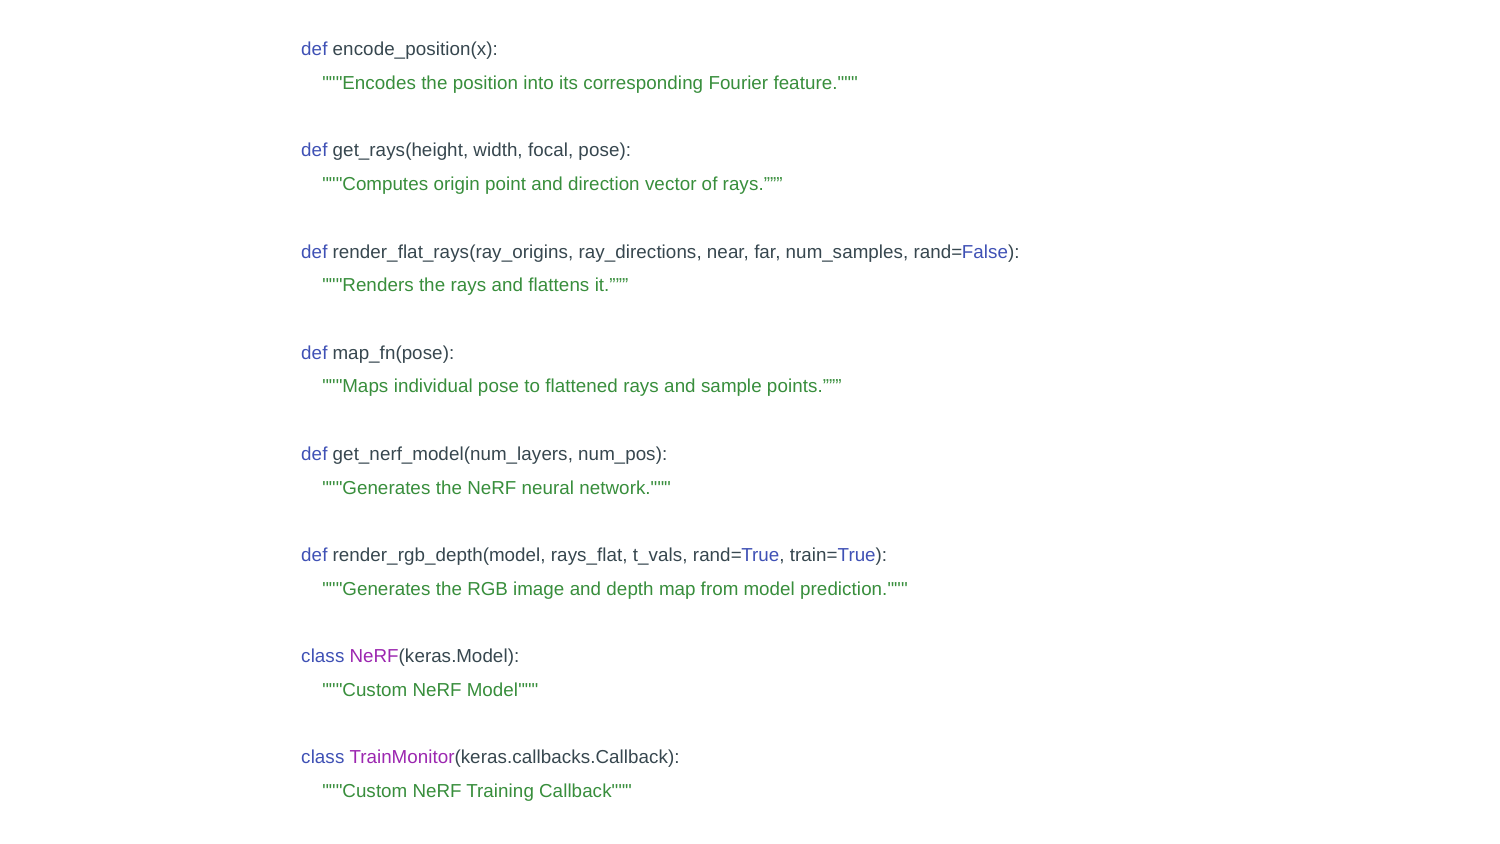

def encode_position(x):
    """Encodes the position into its corresponding Fourier feature."""

def get_rays(height, width, focal, pose):
    """Computes origin point and direction vector of rays.”””

def render_flat_rays(ray_origins, ray_directions, near, far, num_samples, rand=False):
    """Renders the rays and flattens it.”””

def map_fn(pose):
    """Maps individual pose to flattened rays and sample points.”””

def get_nerf_model(num_layers, num_pos):
    """Generates the NeRF neural network."""

def render_rgb_depth(model, rays_flat, t_vals, rand=True, train=True):
    """Generates the RGB image and depth map from model prediction."""

class NeRF(keras.Model):
    """Custom NeRF Model"""

class TrainMonitor(keras.callbacks.Callback):
    """Custom NeRF Training Callback"""